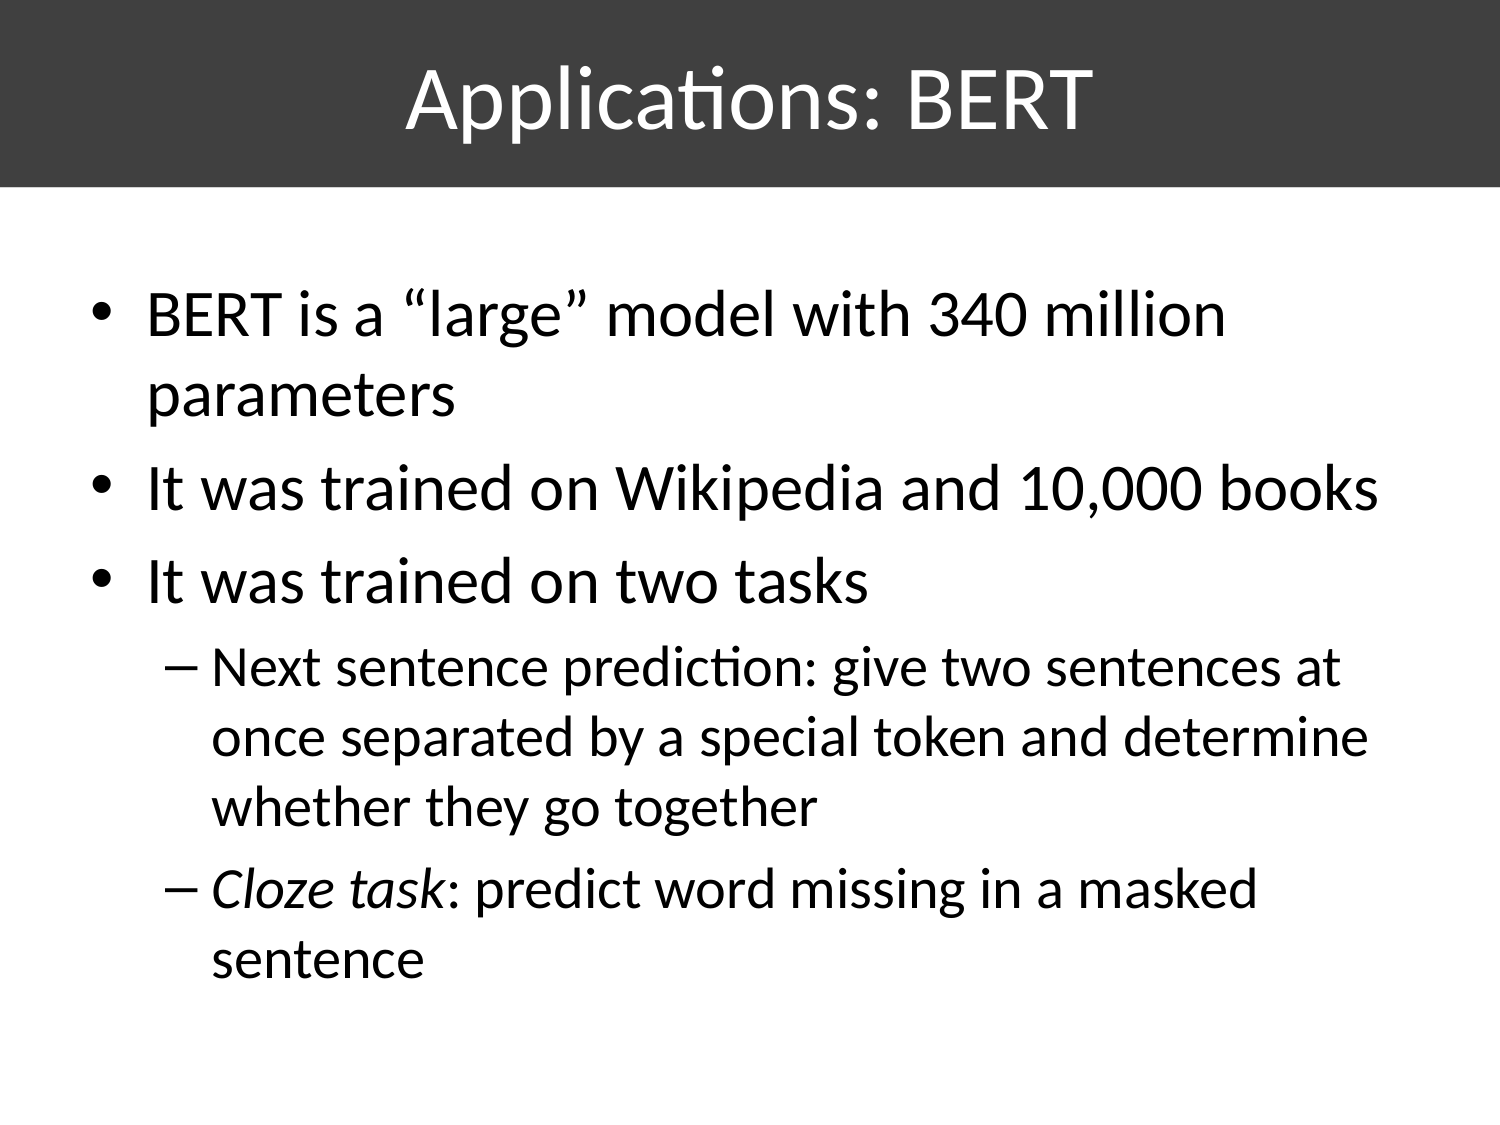

# Applications: BERT
BERT is a “large” model with 340 million parameters
It was trained on Wikipedia and 10,000 books
It was trained on two tasks
Next sentence prediction: give two sentences at once separated by a special token and determine whether they go together
Cloze task: predict word missing in a masked sentence